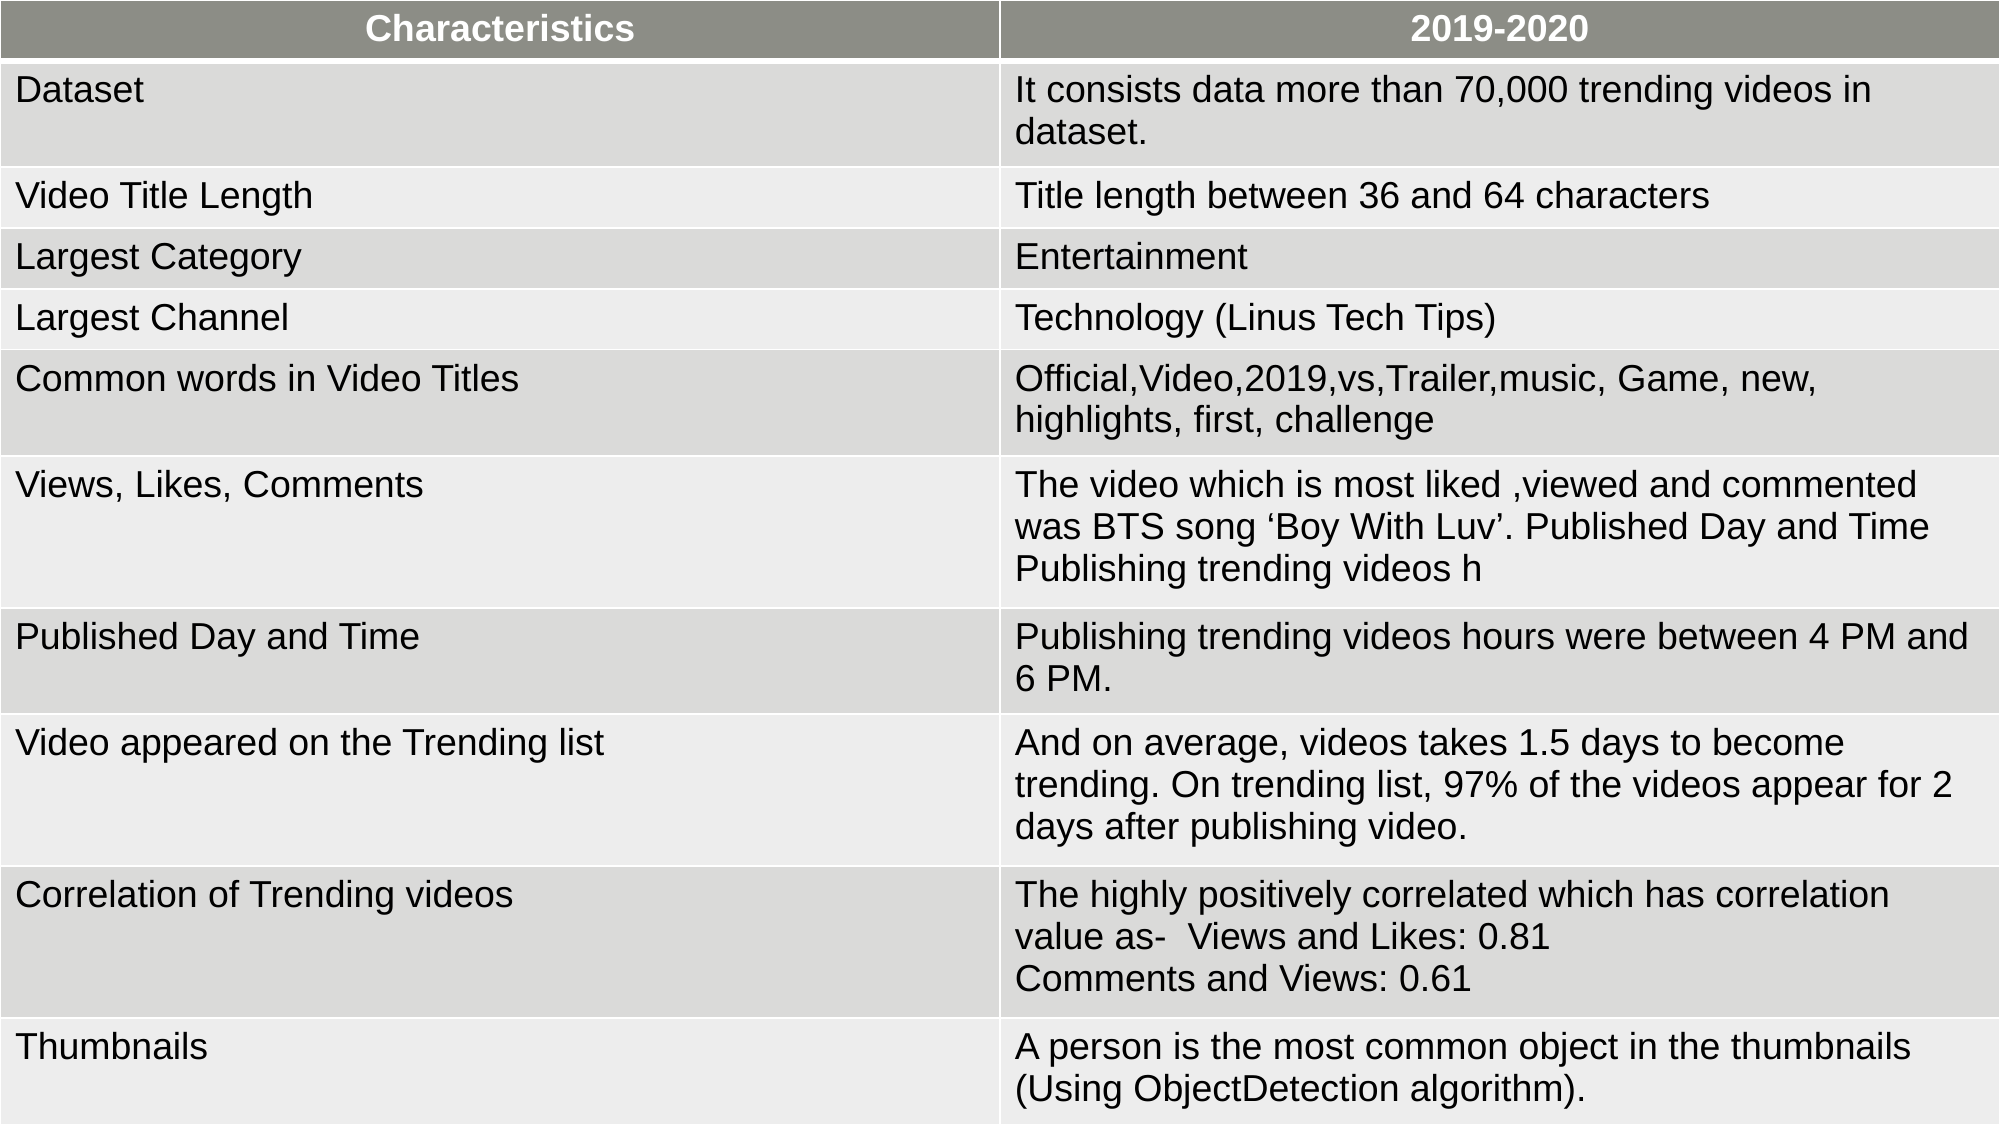

| Characteristics | 2019-2020 |
| --- | --- |
| Dataset | It consists data more than 70,000 trending videos in dataset. |
| Video Title Length | Title length between 36 and 64 characters |
| Largest Category | Entertainment |
| Largest Channel | Technology (Linus Tech Tips) |
| Common words in Video Titles | Official,Video,2019,vs,Trailer,music, Game, new, highlights, first, challenge |
| Views, Likes, Comments | The video which is most liked ,viewed and commented was BTS song ‘Boy With Luv’. Published Day and Time Publishing trending videos h |
| Published Day and Time | Publishing trending videos hours were between 4 PM and 6 PM. |
| Video appeared on the Trending list | And on average, videos takes 1.5 days to become trending. On trending list, 97% of the videos appear for 2 days after publishing video. |
| Correlation of Trending videos | The highly positively correlated which has correlation value as- Views and Likes: 0.81 Comments and Views: 0.61 |
| Thumbnails | A person is the most common object in the thumbnails (Using ObjectDetection algorithm). |